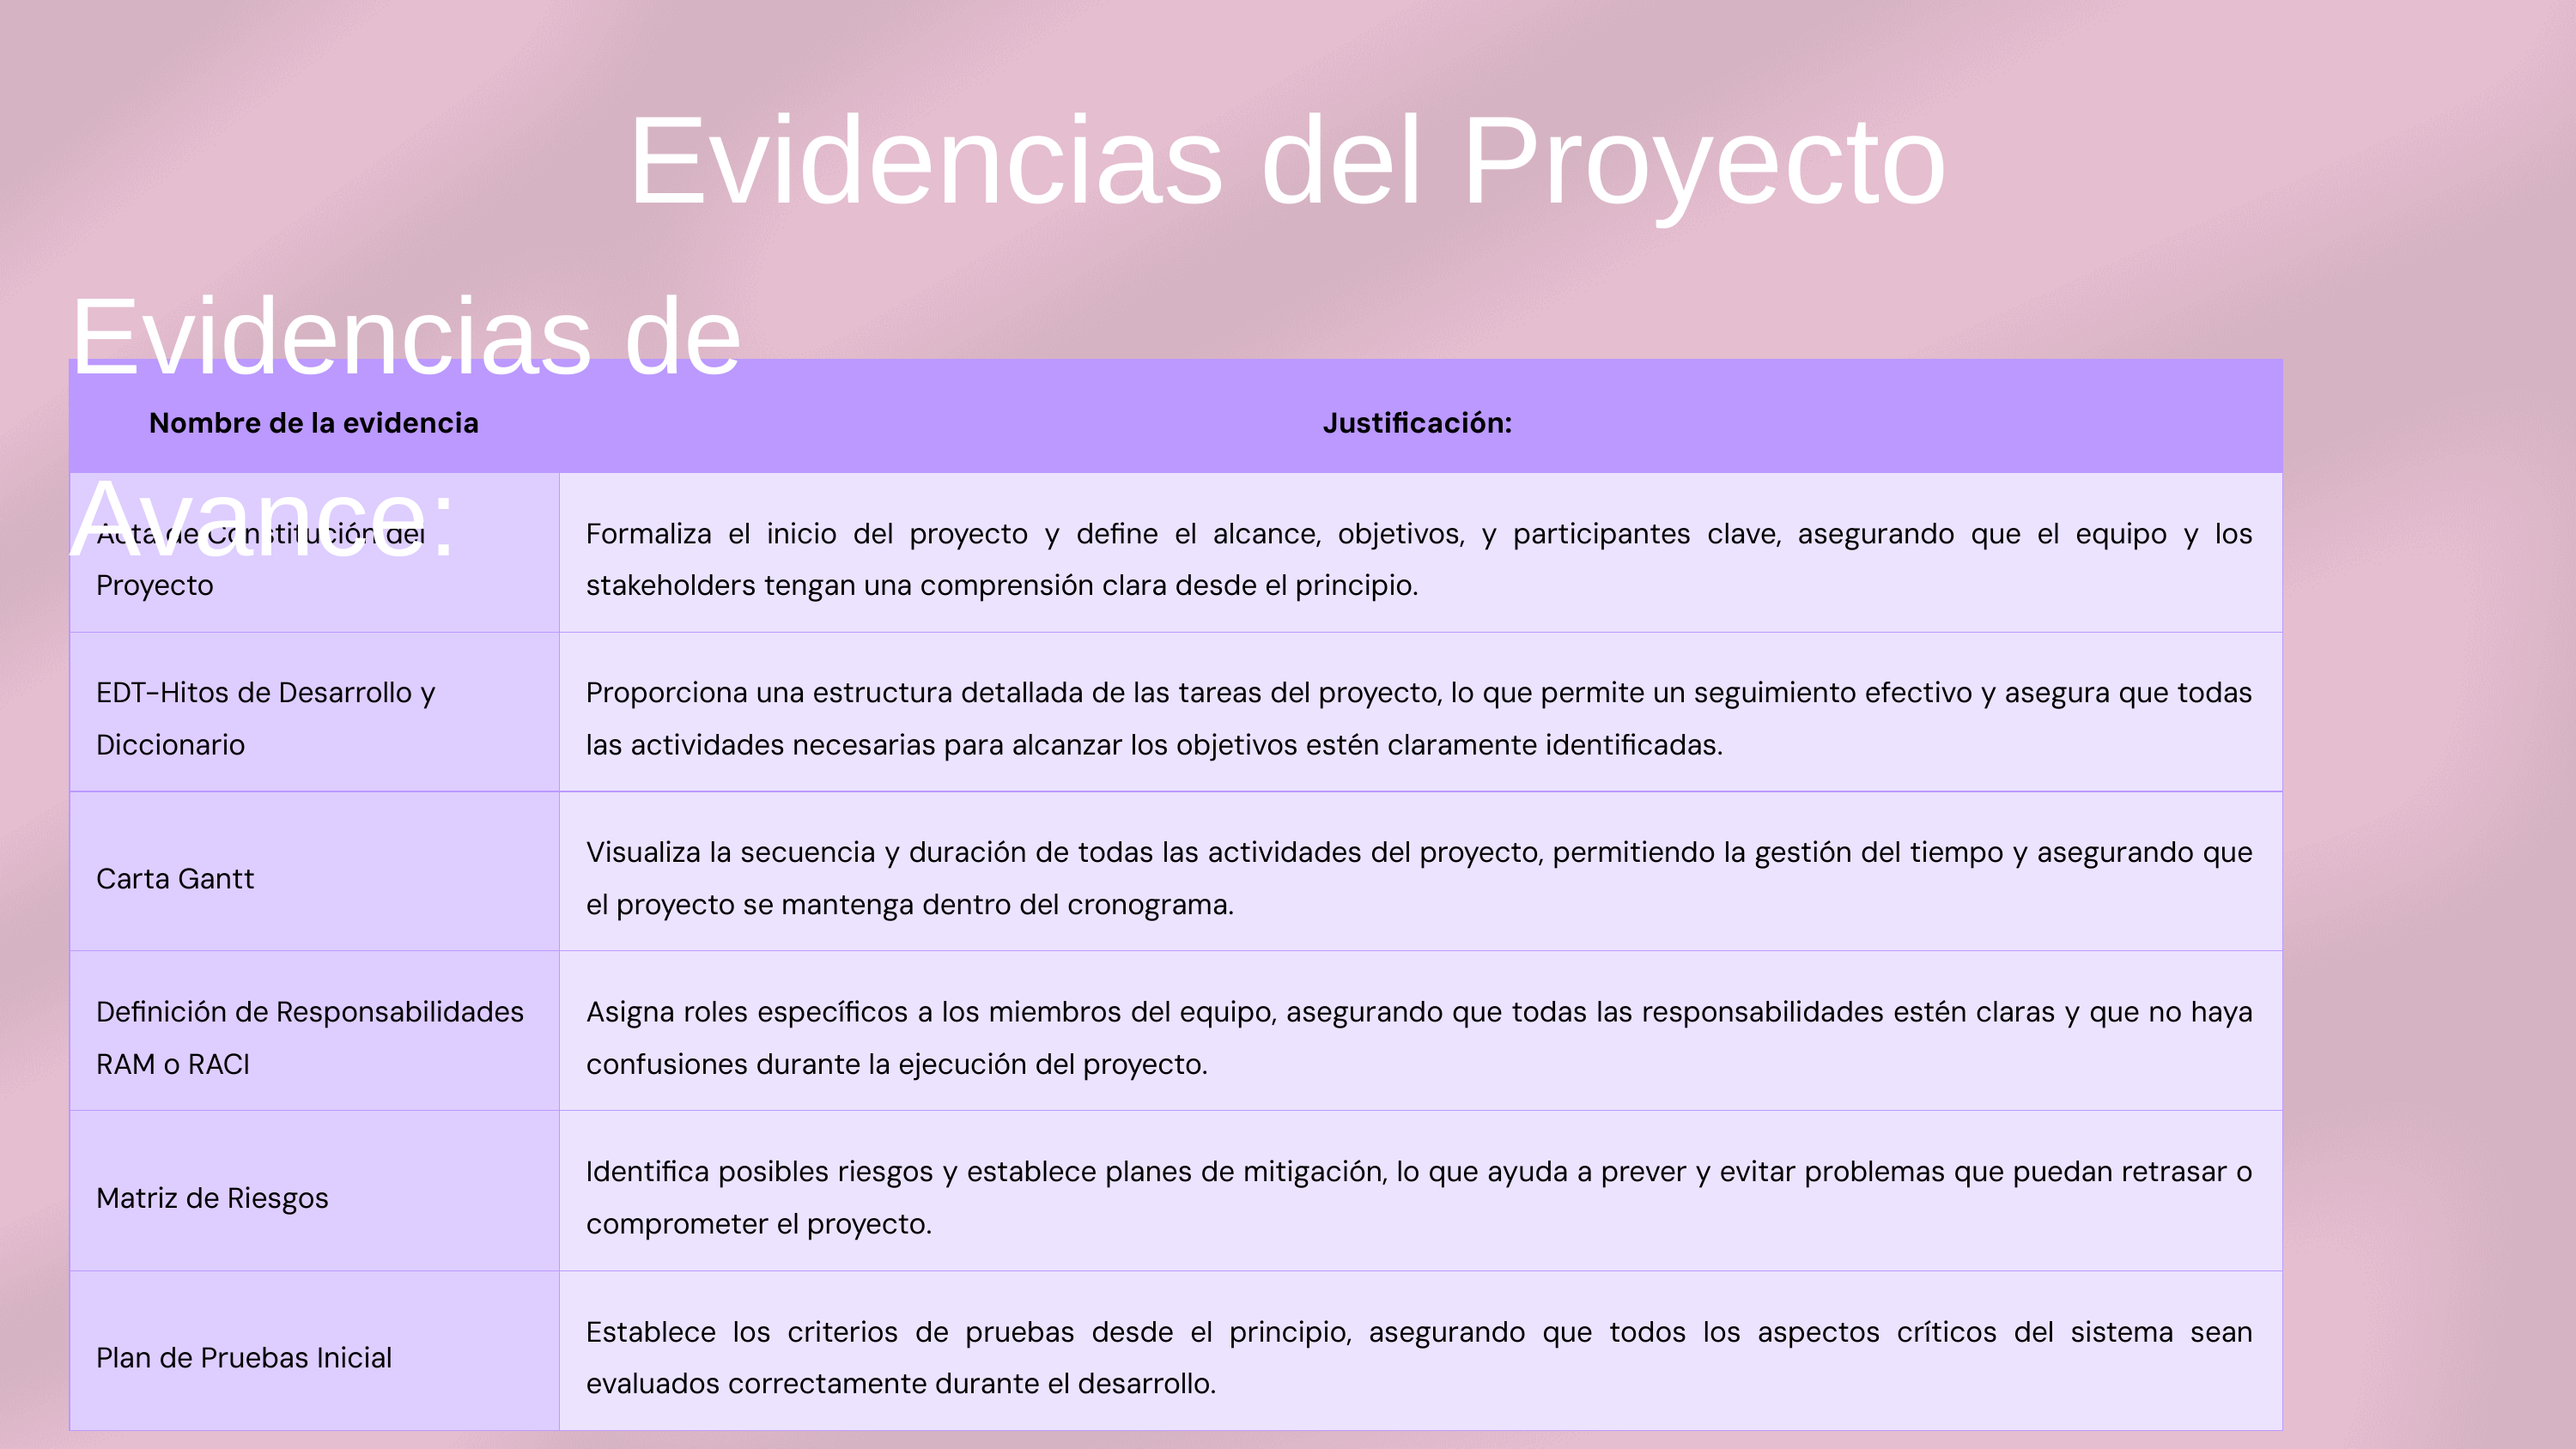

Evidencias del Proyecto
Evidencias de Avance:
| Nombre de la evidencia | Justificación: |
| --- | --- |
| Acta de Constitución del Proyecto | Formaliza el inicio del proyecto y define el alcance, objetivos, y participantes clave, asegurando que el equipo y los stakeholders tengan una comprensión clara desde el principio. |
| EDT-Hitos de Desarrollo y Diccionario | Proporciona una estructura detallada de las tareas del proyecto, lo que permite un seguimiento efectivo y asegura que todas las actividades necesarias para alcanzar los objetivos estén claramente identificadas. |
| Carta Gantt | Visualiza la secuencia y duración de todas las actividades del proyecto, permitiendo la gestión del tiempo y asegurando que el proyecto se mantenga dentro del cronograma. |
| Definición de Responsabilidades RAM o RACI | Asigna roles específicos a los miembros del equipo, asegurando que todas las responsabilidades estén claras y que no haya confusiones durante la ejecución del proyecto. |
| Matriz de Riesgos | Identifica posibles riesgos y establece planes de mitigación, lo que ayuda a prever y evitar problemas que puedan retrasar o comprometer el proyecto. |
| Plan de Pruebas Inicial | Establece los criterios de pruebas desde el principio, asegurando que todos los aspectos críticos del sistema sean evaluados correctamente durante el desarrollo. |